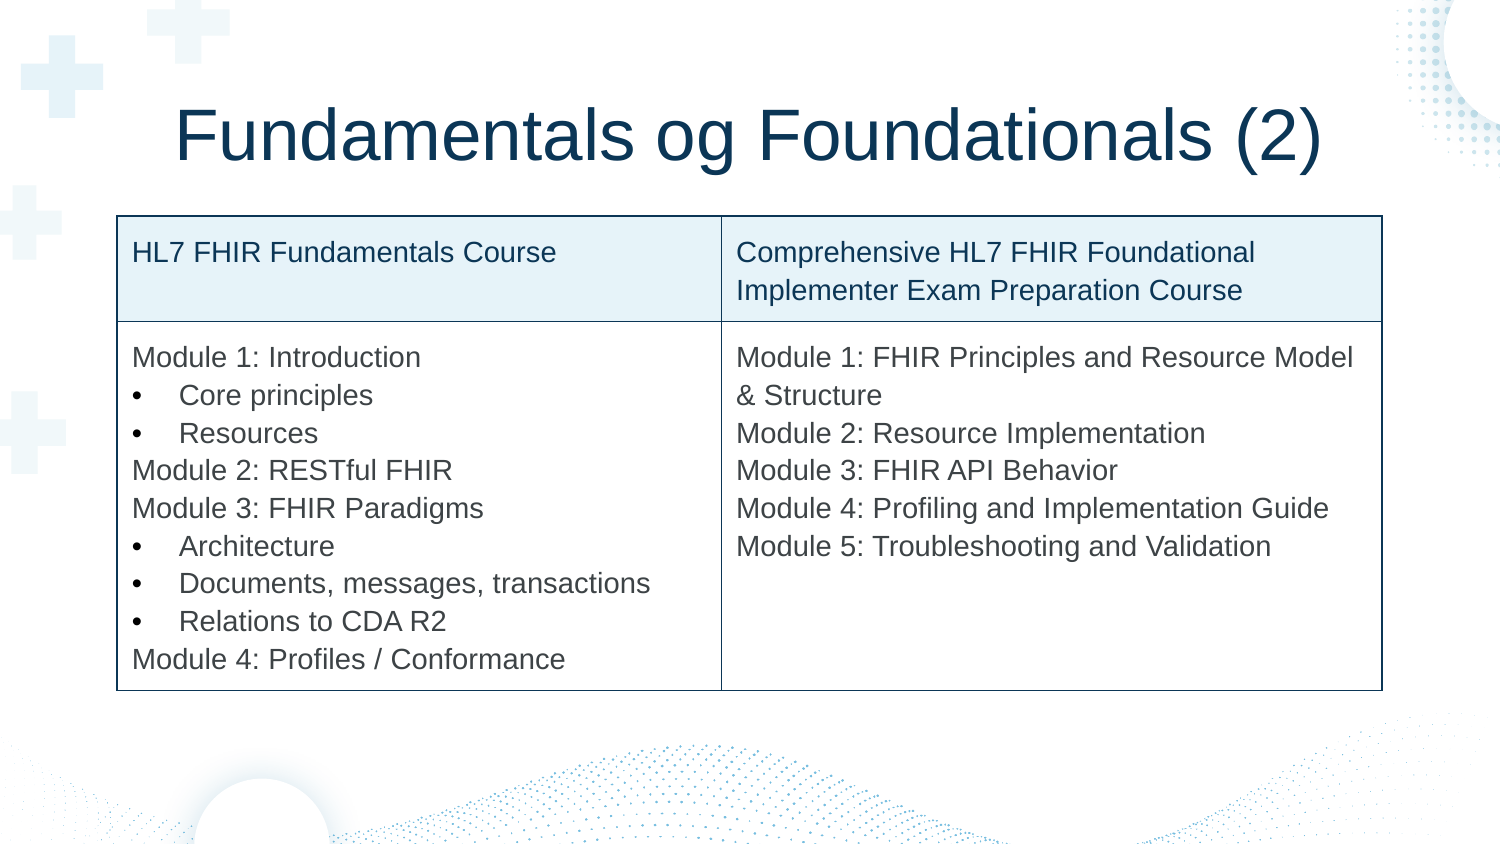

# Fundamentals og Foundationals (2)
| HL7 FHIR Fundamentals Course | Comprehensive HL7 FHIR Foundational Implementer Exam Preparation Course |
| --- | --- |
| Module 1: Introduction Core principles Resources Module 2: RESTful FHIR Module 3: FHIR Paradigms Architecture Documents, messages, transactions Relations to CDA R2 Module 4: Profiles / Conformance | Module 1: FHIR Principles and Resource Model & Structure Module 2: Resource Implementation Module 3: FHIR API Behavior Module 4: Profiling and Implementation Guide Module 5: Troubleshooting and Validation |